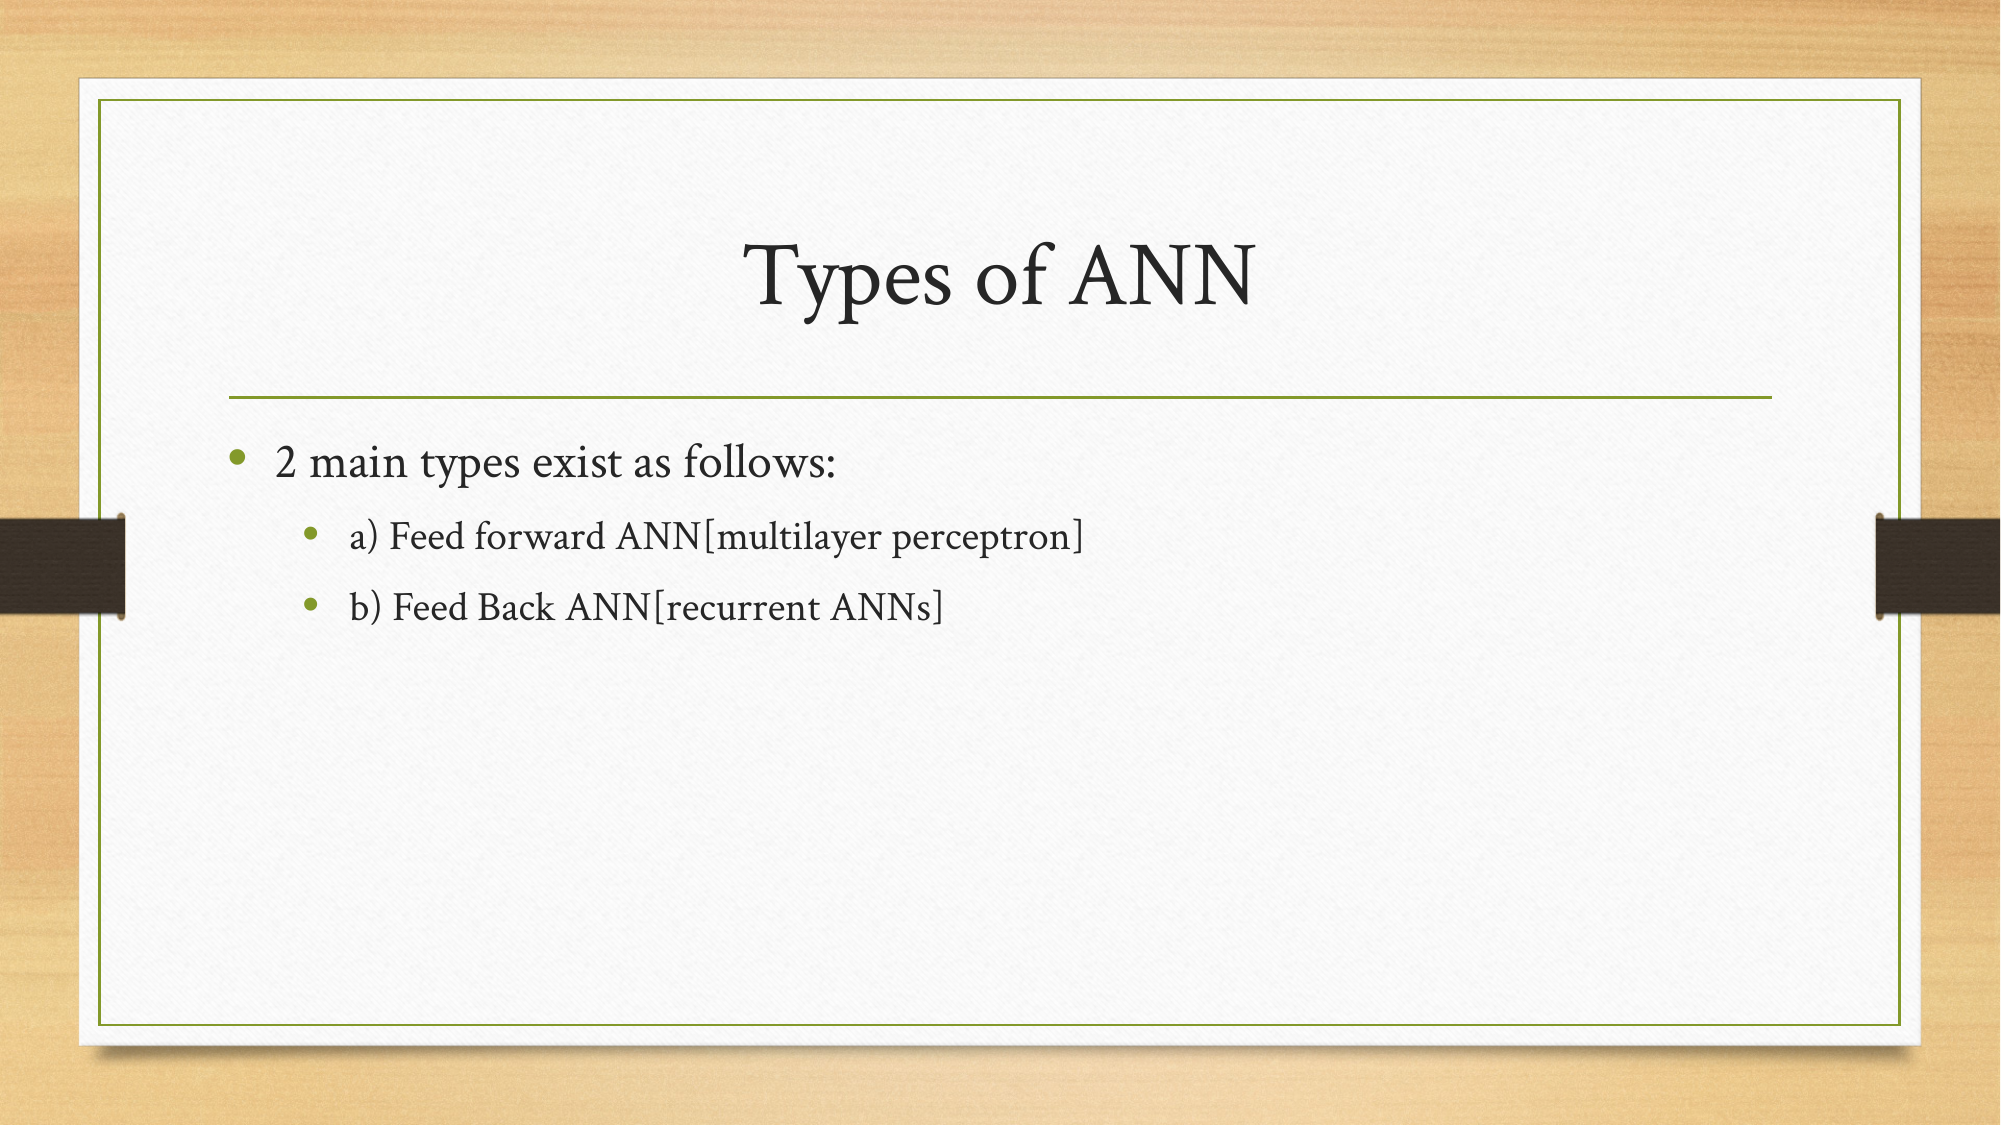

# Types of ANN
2 main types exist as follows:
a) Feed forward ANN[multilayer perceptron]
b) Feed Back ANN[recurrent ANNs]